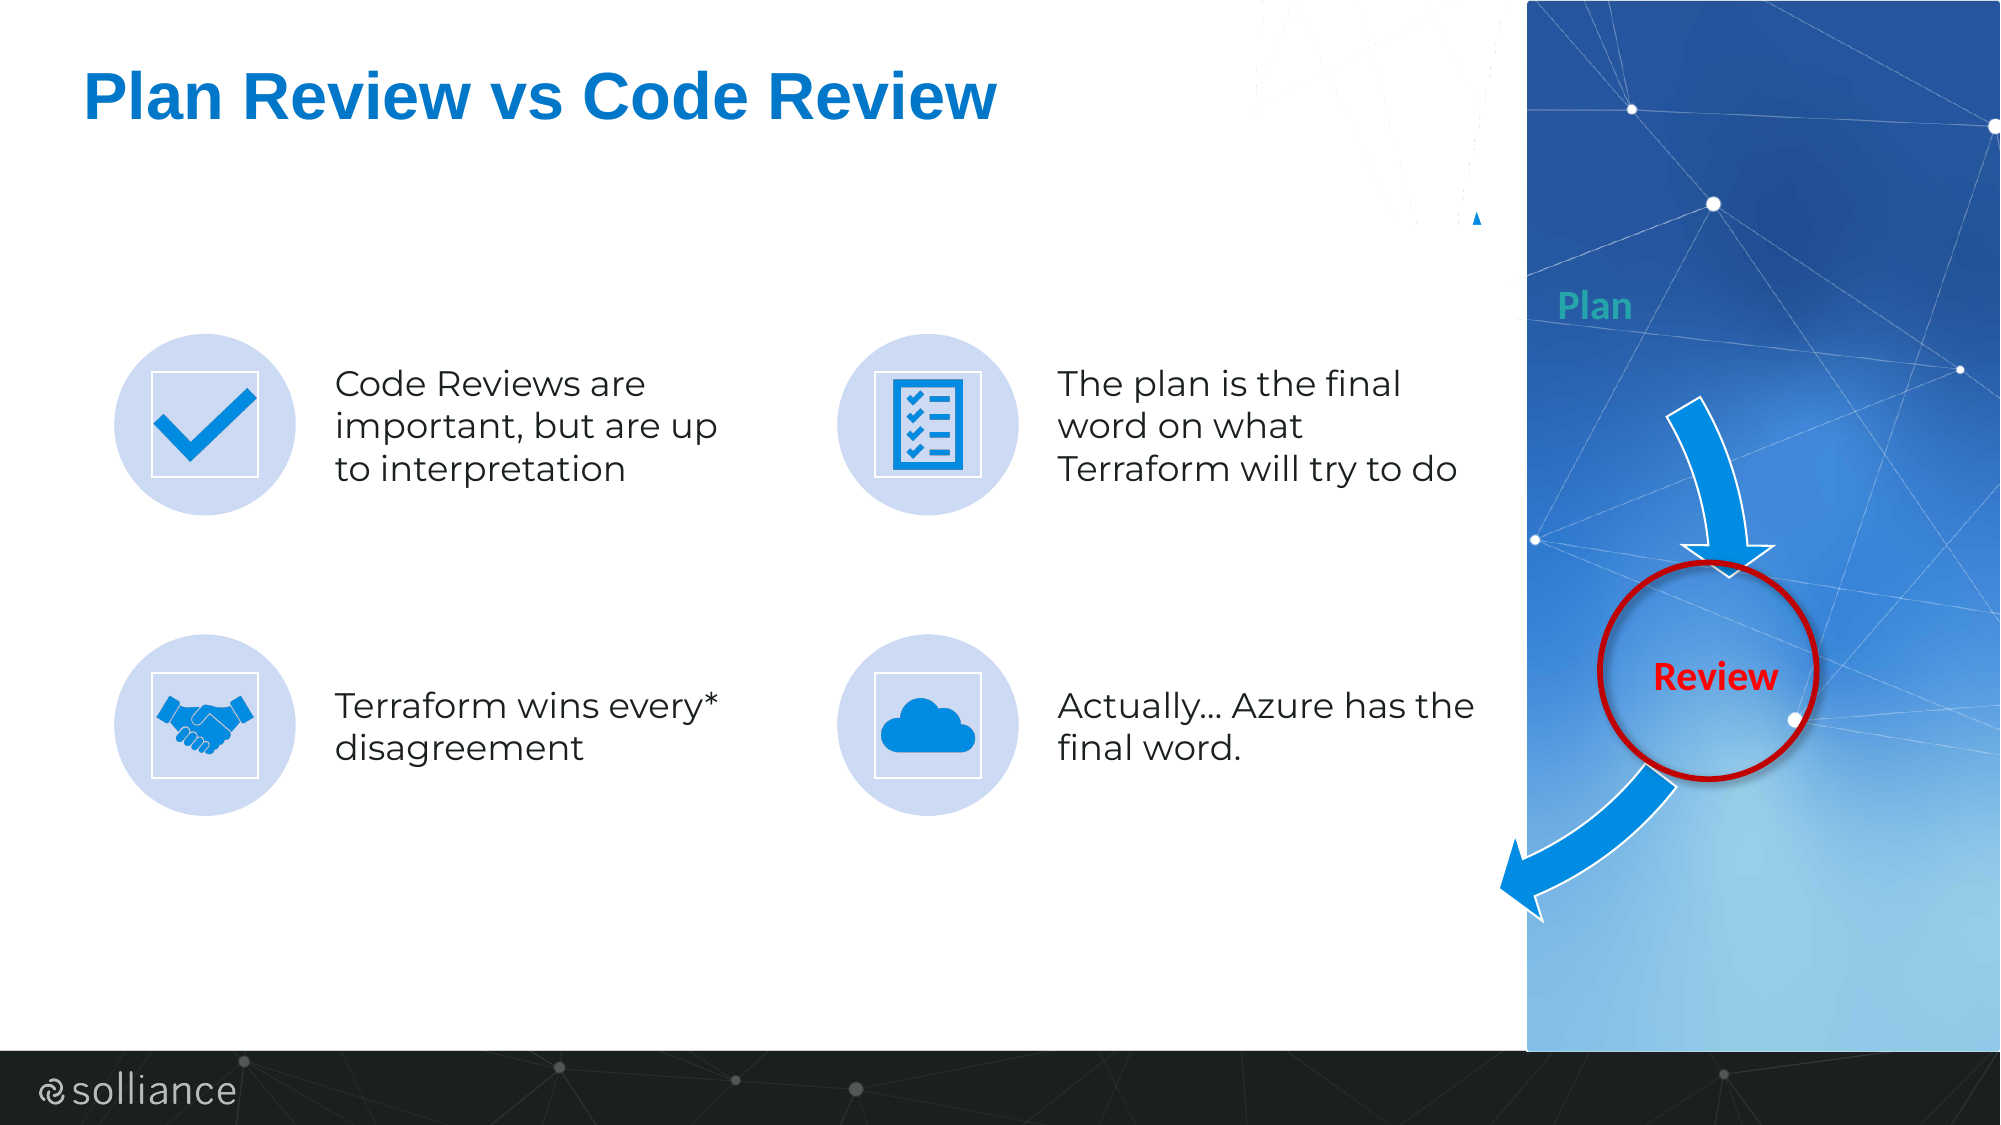

# Plan Review vs Code Review
Plan
Review
Approve
Apply
Code
Code Reviews are important, but are up to interpretation
The plan is the final word on what Terraform will try to do
Terraform wins every* disagreement
Actually… Azure has the final word.